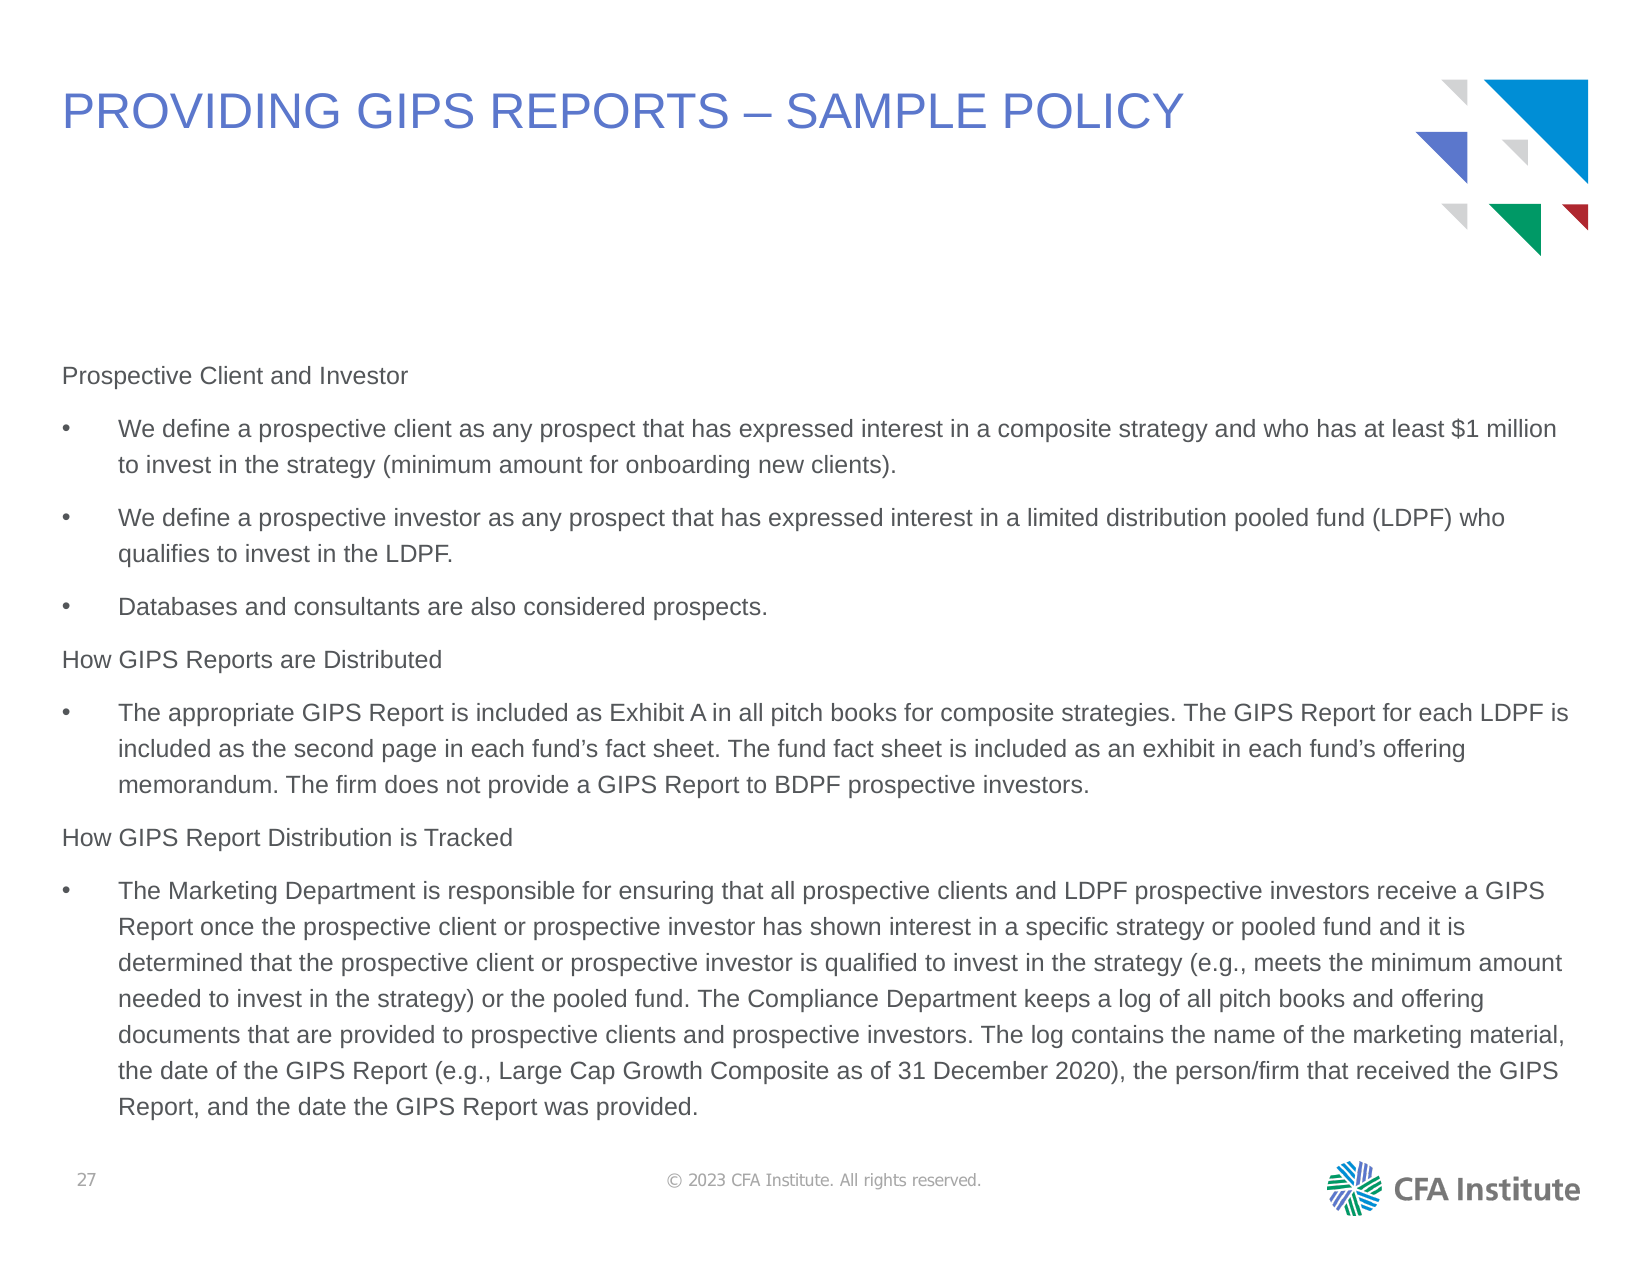

# PROVIDING GIPS REPORTS – Sample policy
Prospective Client and Investor
We define a prospective client as any prospect that has expressed interest in a composite strategy and who has at least $1 million to invest in the strategy (minimum amount for onboarding new clients).
We define a prospective investor as any prospect that has expressed interest in a limited distribution pooled fund (LDPF) who qualifies to invest in the LDPF.
Databases and consultants are also considered prospects.
How GIPS Reports are Distributed
The appropriate GIPS Report is included as Exhibit A in all pitch books for composite strategies. The GIPS Report for each LDPF is included as the second page in each fund’s fact sheet. The fund fact sheet is included as an exhibit in each fund’s offering memorandum. The firm does not provide a GIPS Report to BDPF prospective investors.
How GIPS Report Distribution is Tracked
The Marketing Department is responsible for ensuring that all prospective clients and LDPF prospective investors receive a GIPS Report once the prospective client or prospective investor has shown interest in a specific strategy or pooled fund and it is determined that the prospective client or prospective investor is qualified to invest in the strategy (e.g., meets the minimum amount needed to invest in the strategy) or the pooled fund. The Compliance Department keeps a log of all pitch books and offering documents that are provided to prospective clients and prospective investors. The log contains the name of the marketing material, the date of the GIPS Report (e.g., Large Cap Growth Composite as of 31 December 2020), the person/firm that received the GIPS Report, and the date the GIPS Report was provided.

27
© 2023 CFA Institute. All rights reserved.